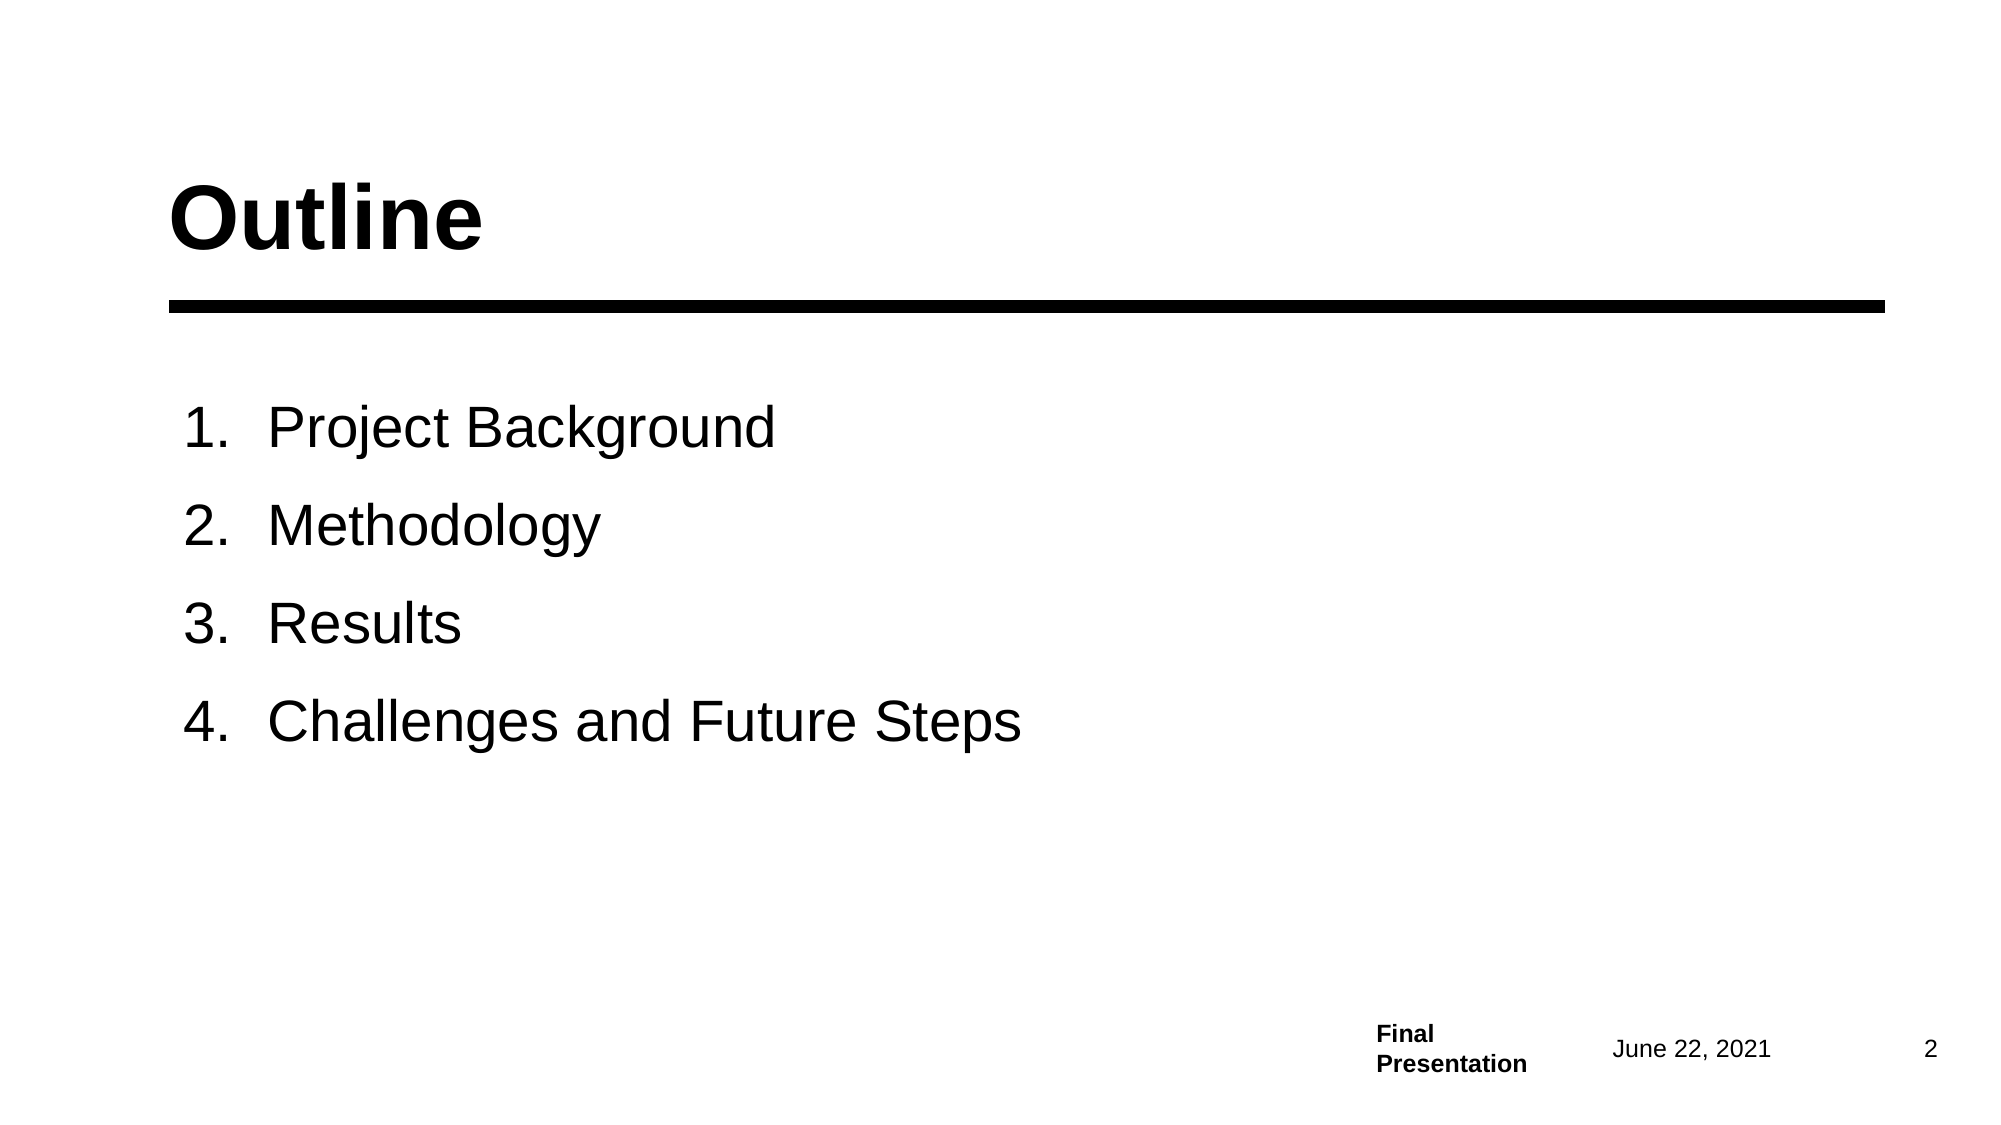

# Outline
Project Background
Methodology
Results
Challenges and Future Steps

June 22, 2021
2
Final Presentation